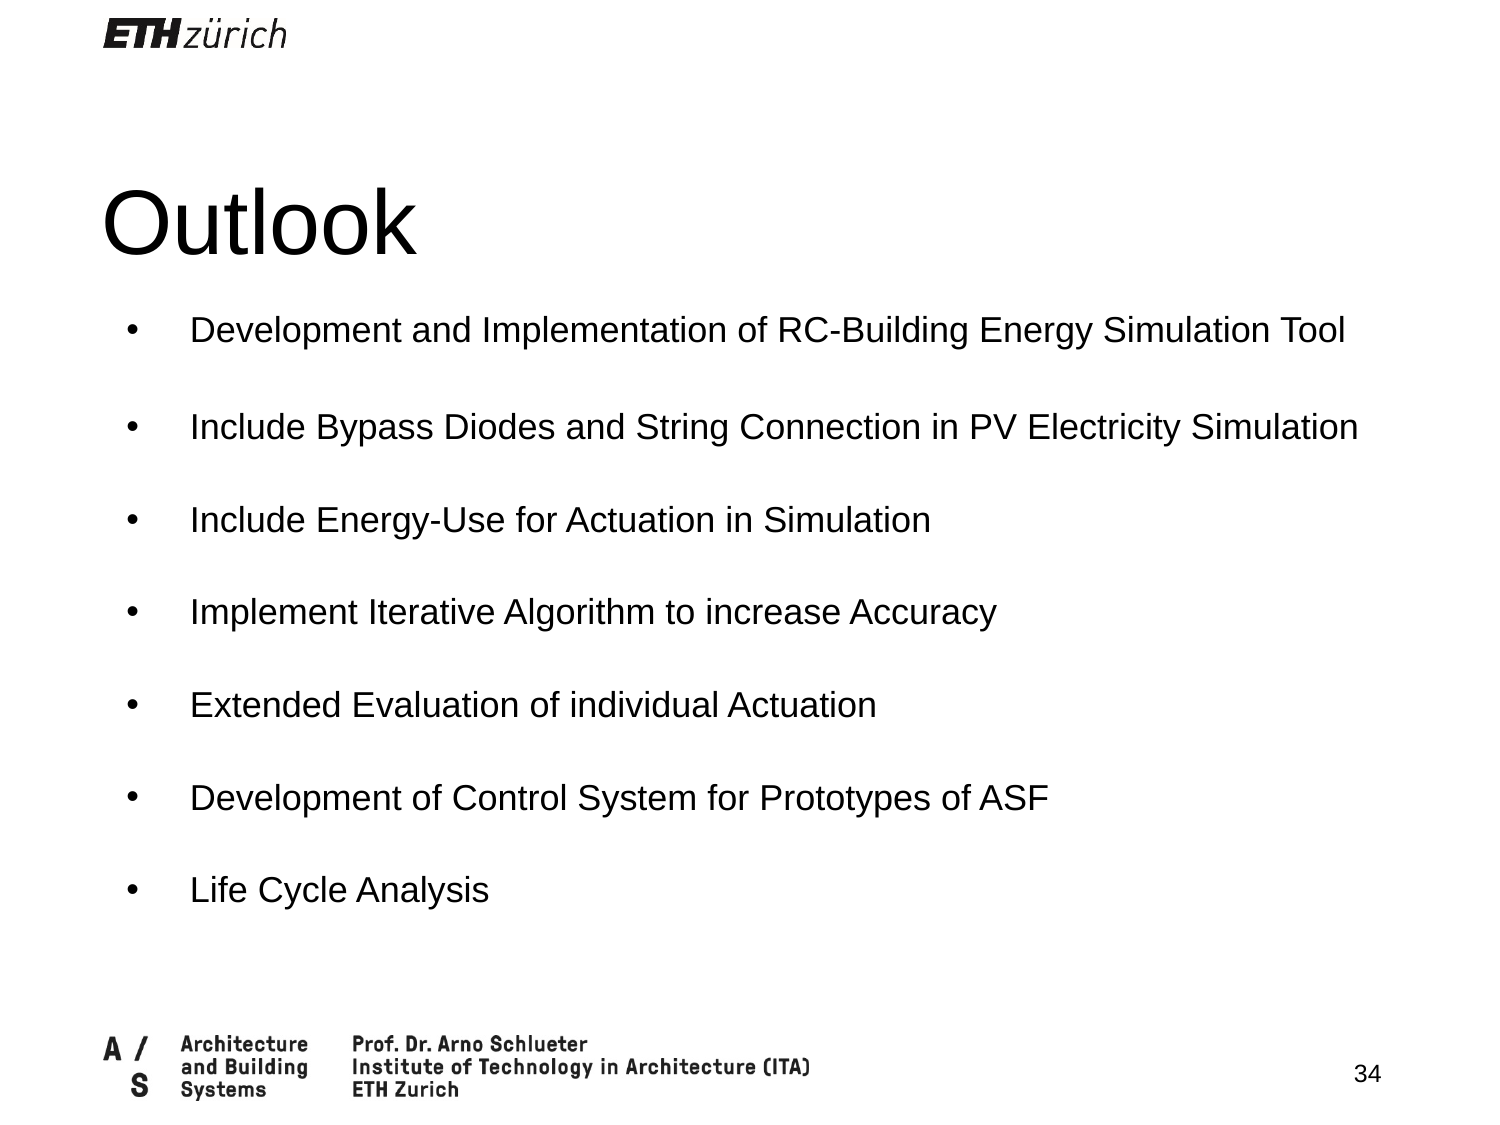

Outlook

Development and Implementation of RC-Building Energy Simulation Tool
Include Bypass Diodes and String Connection in PV Electricity Simulation
Include Energy-Use for Actuation in Simulation
Implement Iterative Algorithm to increase Accuracy
Extended Evaluation of individual Actuation
Development of Control System for Prototypes of ASF
Life Cycle Analysis

34